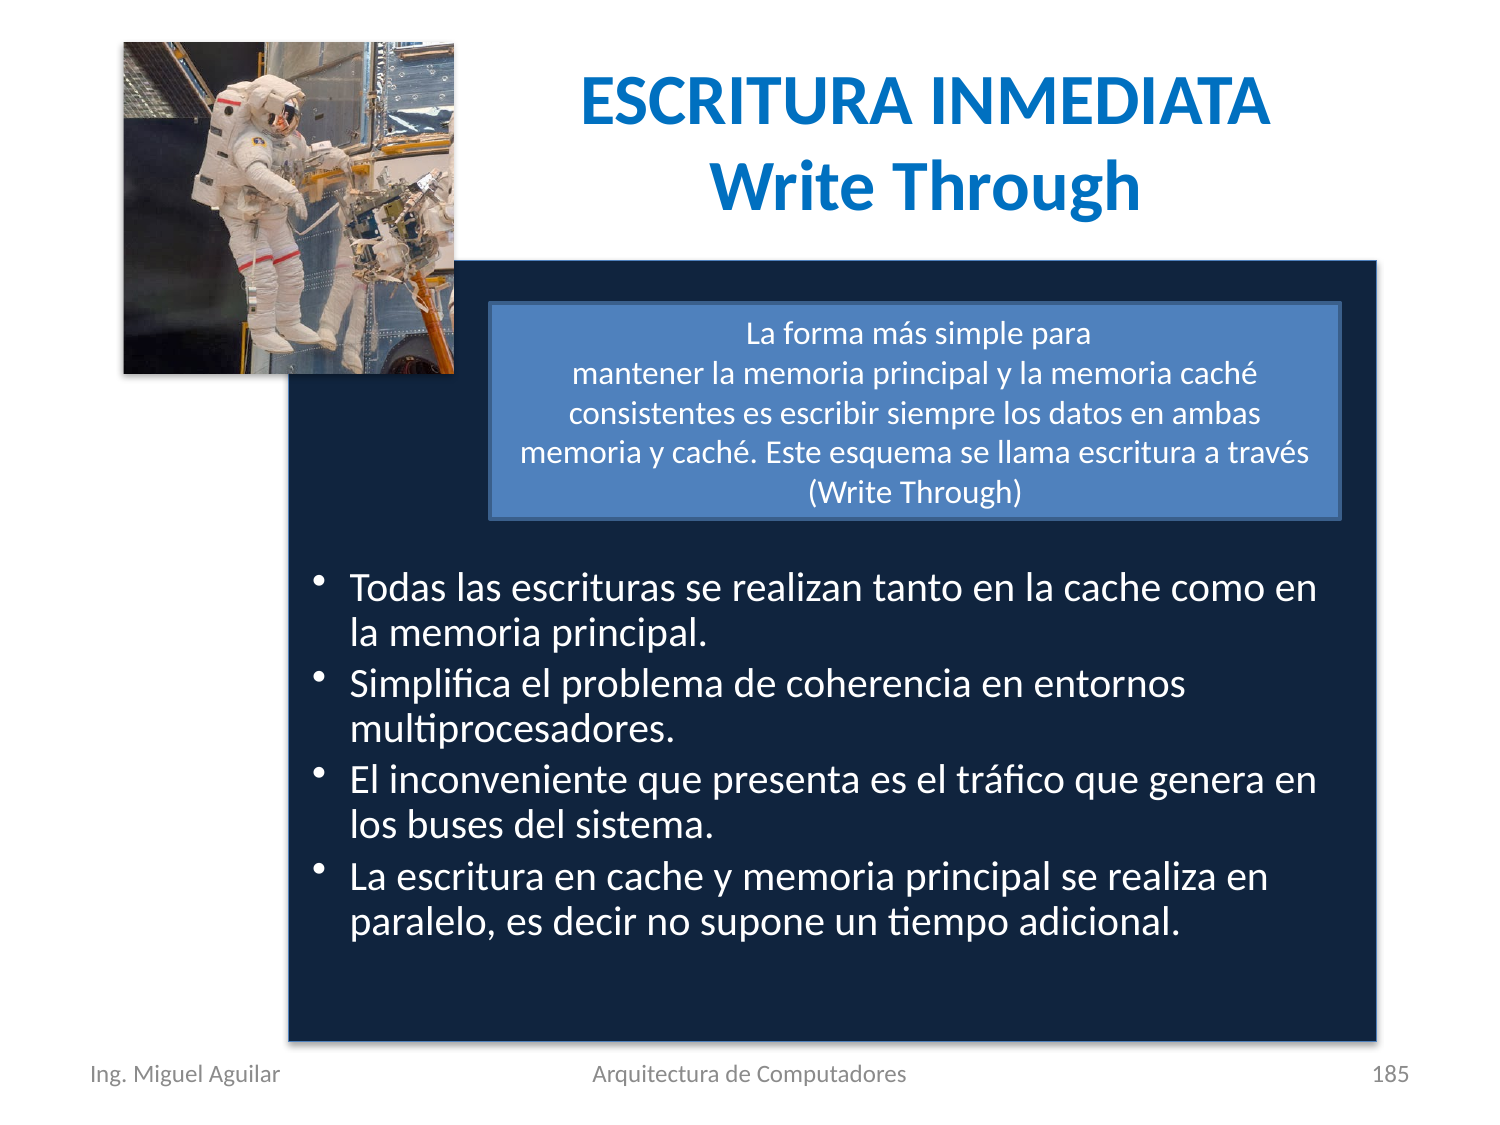

Todas las escrituras se realizan tanto en la cache como en la memoria principal.
Simplifica el problema de coherencia en entornos multiprocesadores.
El inconveniente que presenta es el tráfico que genera en los buses del sistema.
La escritura en cache y memoria principal se realiza en paralelo, es decir no supone un tiempo adicional.

ESCRITURA INMEDIATA
Write Through
 La forma más simple para
mantener la memoria principal y la memoria caché consistentes es escribir siempre los datos en ambas
memoria y caché. Este esquema se llama escritura a través (Write Through)
Ing. Miguel Aguilar
Arquitectura de Computadores
185